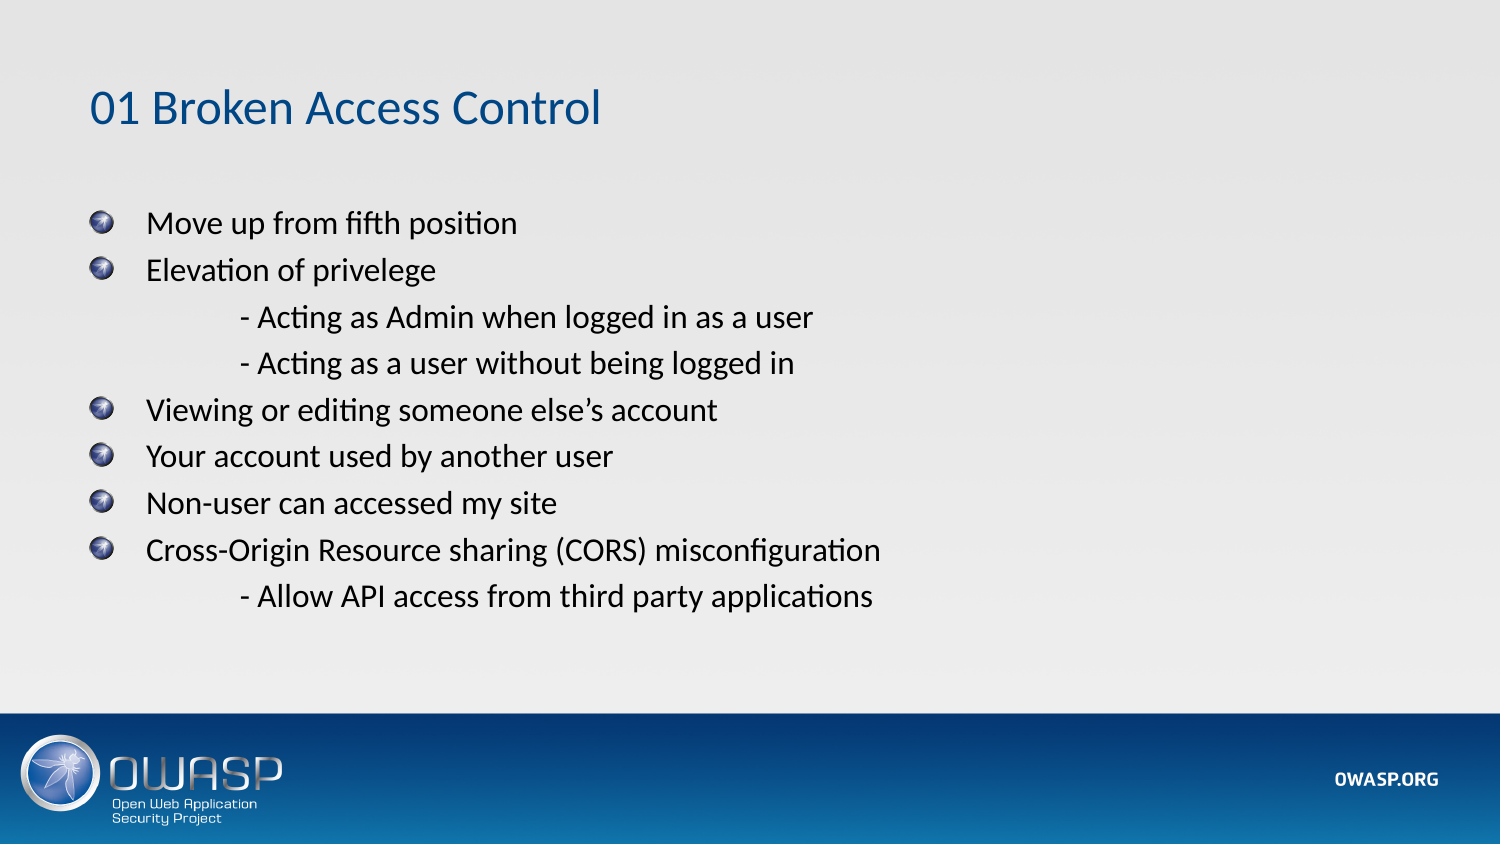

# 01 Broken Access Control
Move up from fifth position
Elevation of privelege
	- Acting as Admin when logged in as a user
	- Acting as a user without being logged in
Viewing or editing someone else’s account
Your account used by another user
Non-user can accessed my site
Cross-Origin Resource sharing (CORS) misconfiguration
	- Allow API access from third party applications